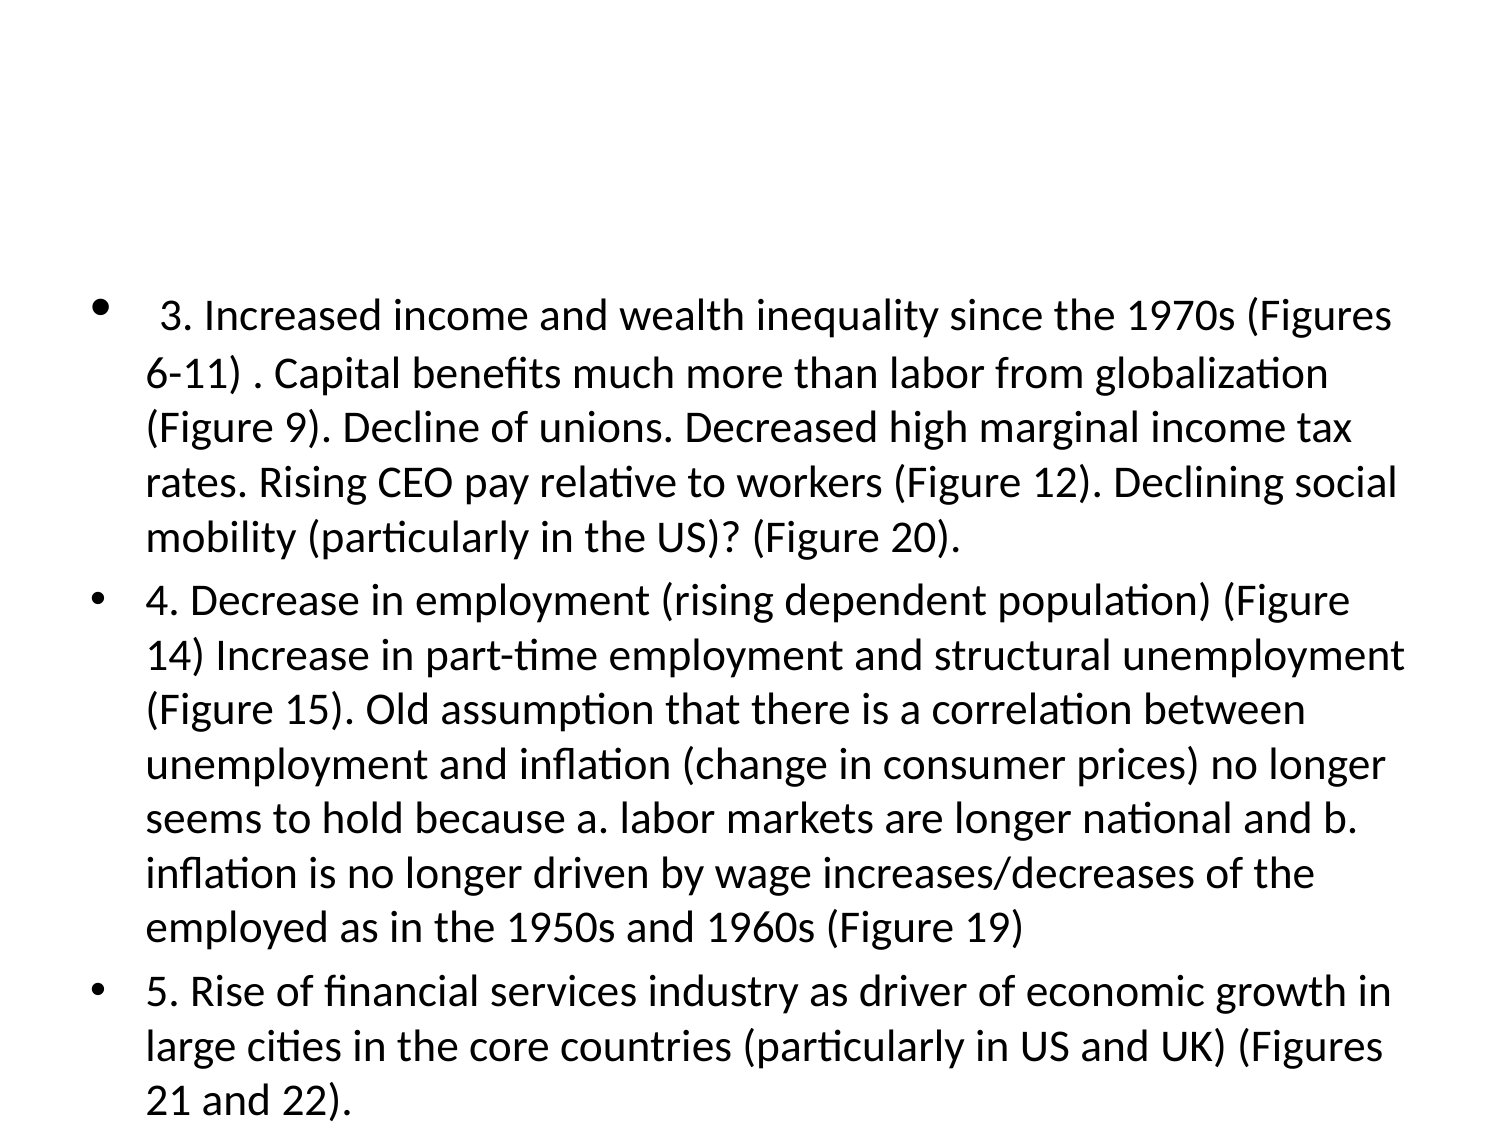

#
 3. Increased income and wealth inequality since the 1970s (Figures 6-11) . Capital benefits much more than labor from globalization (Figure 9). Decline of unions. Decreased high marginal income tax rates. Rising CEO pay relative to workers (Figure 12). Declining social mobility (particularly in the US)? (Figure 20).
4. Decrease in employment (rising dependent population) (Figure 14) Increase in part-time employment and structural unemployment (Figure 15). Old assumption that there is a correlation between unemployment and inflation (change in consumer prices) no longer seems to hold because a. labor markets are longer national and b. inflation is no longer driven by wage increases/decreases of the employed as in the 1950s and 1960s (Figure 19)
5. Rise of financial services industry as driver of economic growth in large cities in the core countries (particularly in US and UK) (Figures 21 and 22).